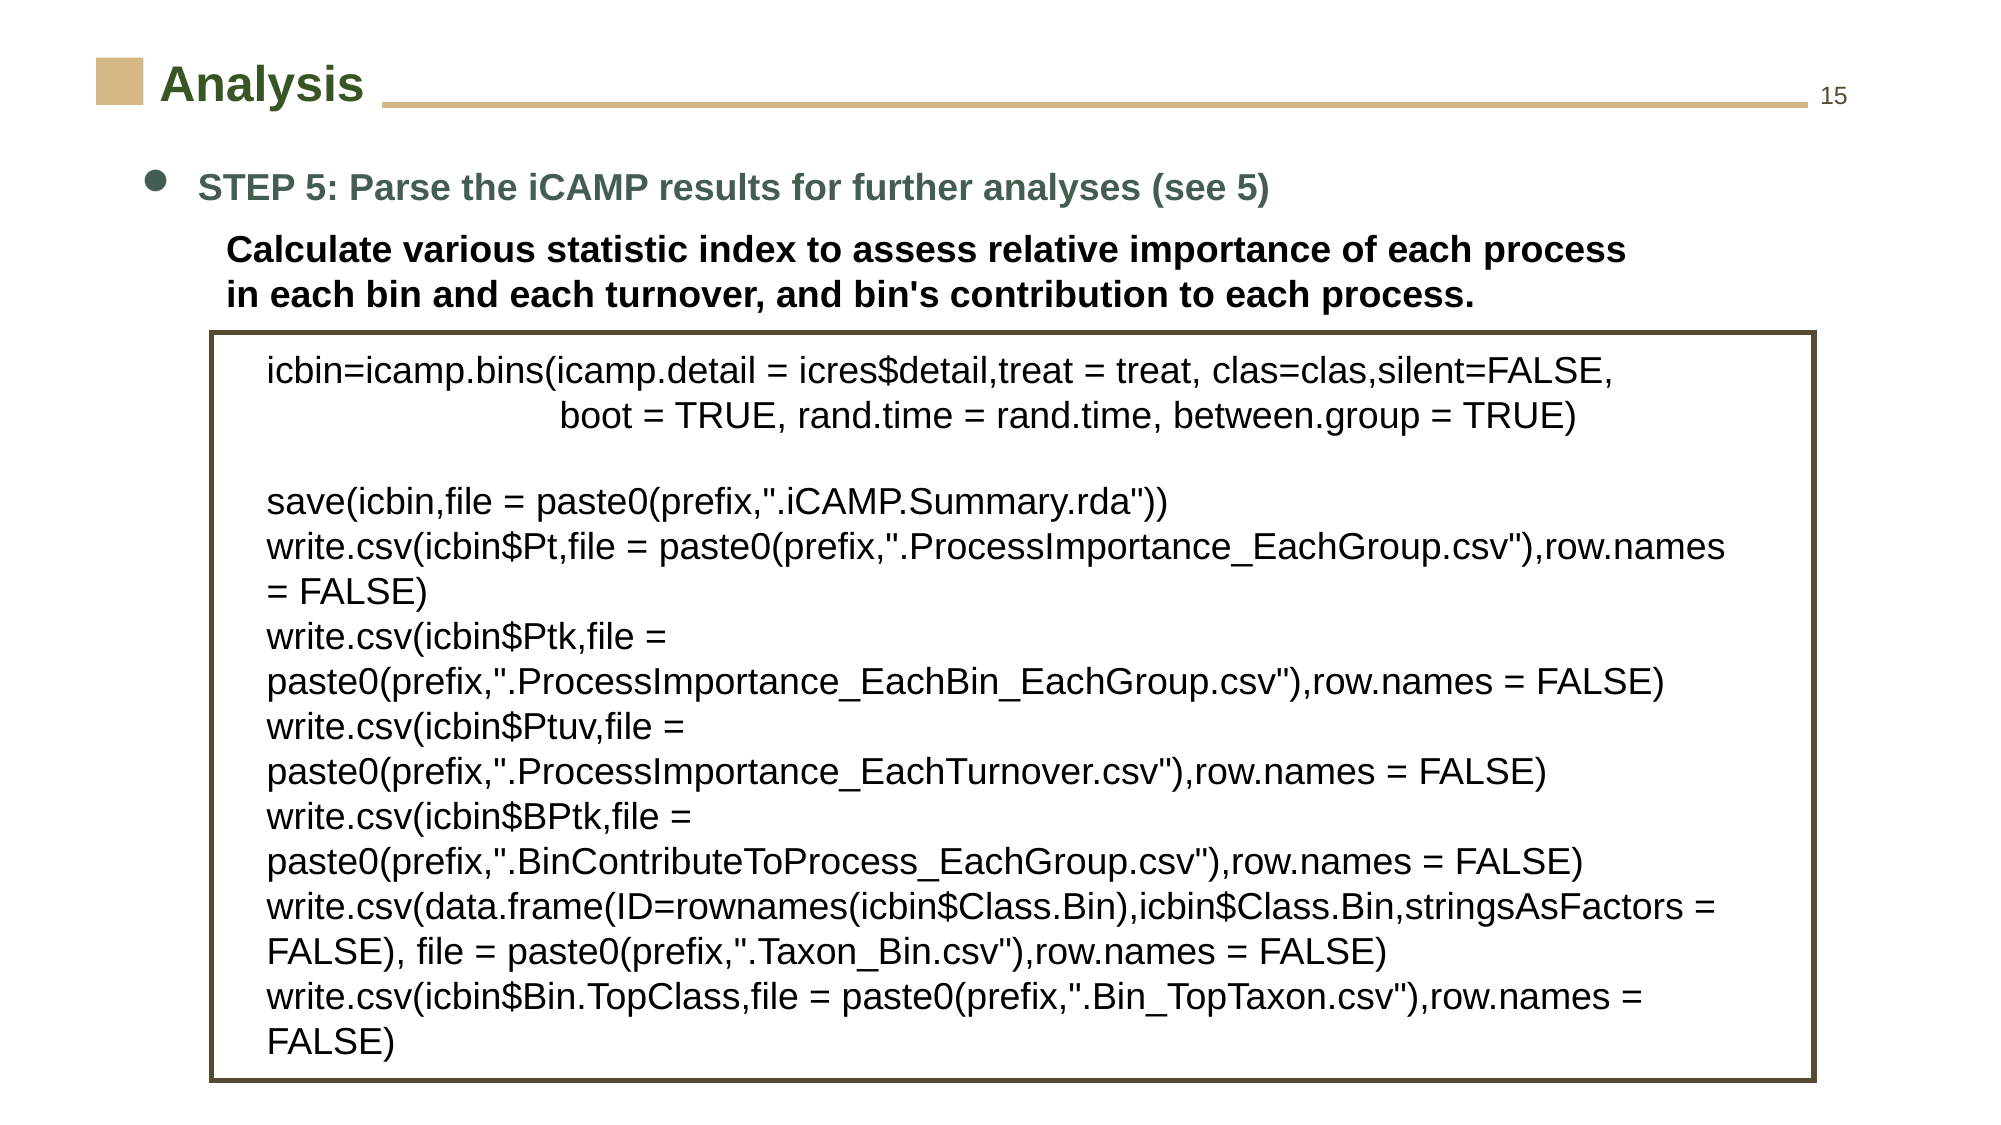

Analysis

15
STEP 5: Parse the iCAMP results for further analyses (see 5)
Calculate various statistic index to assess relative importance of each process in each bin and each turnover, and bin's contribution to each process.

icbin=icamp.bins(icamp.detail = icres$detail,treat = treat, clas=clas,silent=FALSE,
                            boot = TRUE, rand.time = rand.time, between.group = TRUE)
save(icbin,file = paste0(prefix,".iCAMP.Summary.rda"))
write.csv(icbin$Pt,file = paste0(prefix,".ProcessImportance_EachGroup.csv"),row.names = FALSE)
write.csv(icbin$Ptk,file = paste0(prefix,".ProcessImportance_EachBin_EachGroup.csv"),row.names = FALSE)
write.csv(icbin$Ptuv,file = paste0(prefix,".ProcessImportance_EachTurnover.csv"),row.names = FALSE)
write.csv(icbin$BPtk,file = paste0(prefix,".BinContributeToProcess_EachGroup.csv"),row.names = FALSE)
write.csv(data.frame(ID=rownames(icbin$Class.Bin),icbin$Class.Bin,stringsAsFactors = FALSE), file = paste0(prefix,".Taxon_Bin.csv"),row.names = FALSE)
write.csv(icbin$Bin.TopClass,file = paste0(prefix,".Bin_TopTaxon.csv"),row.names = FALSE)